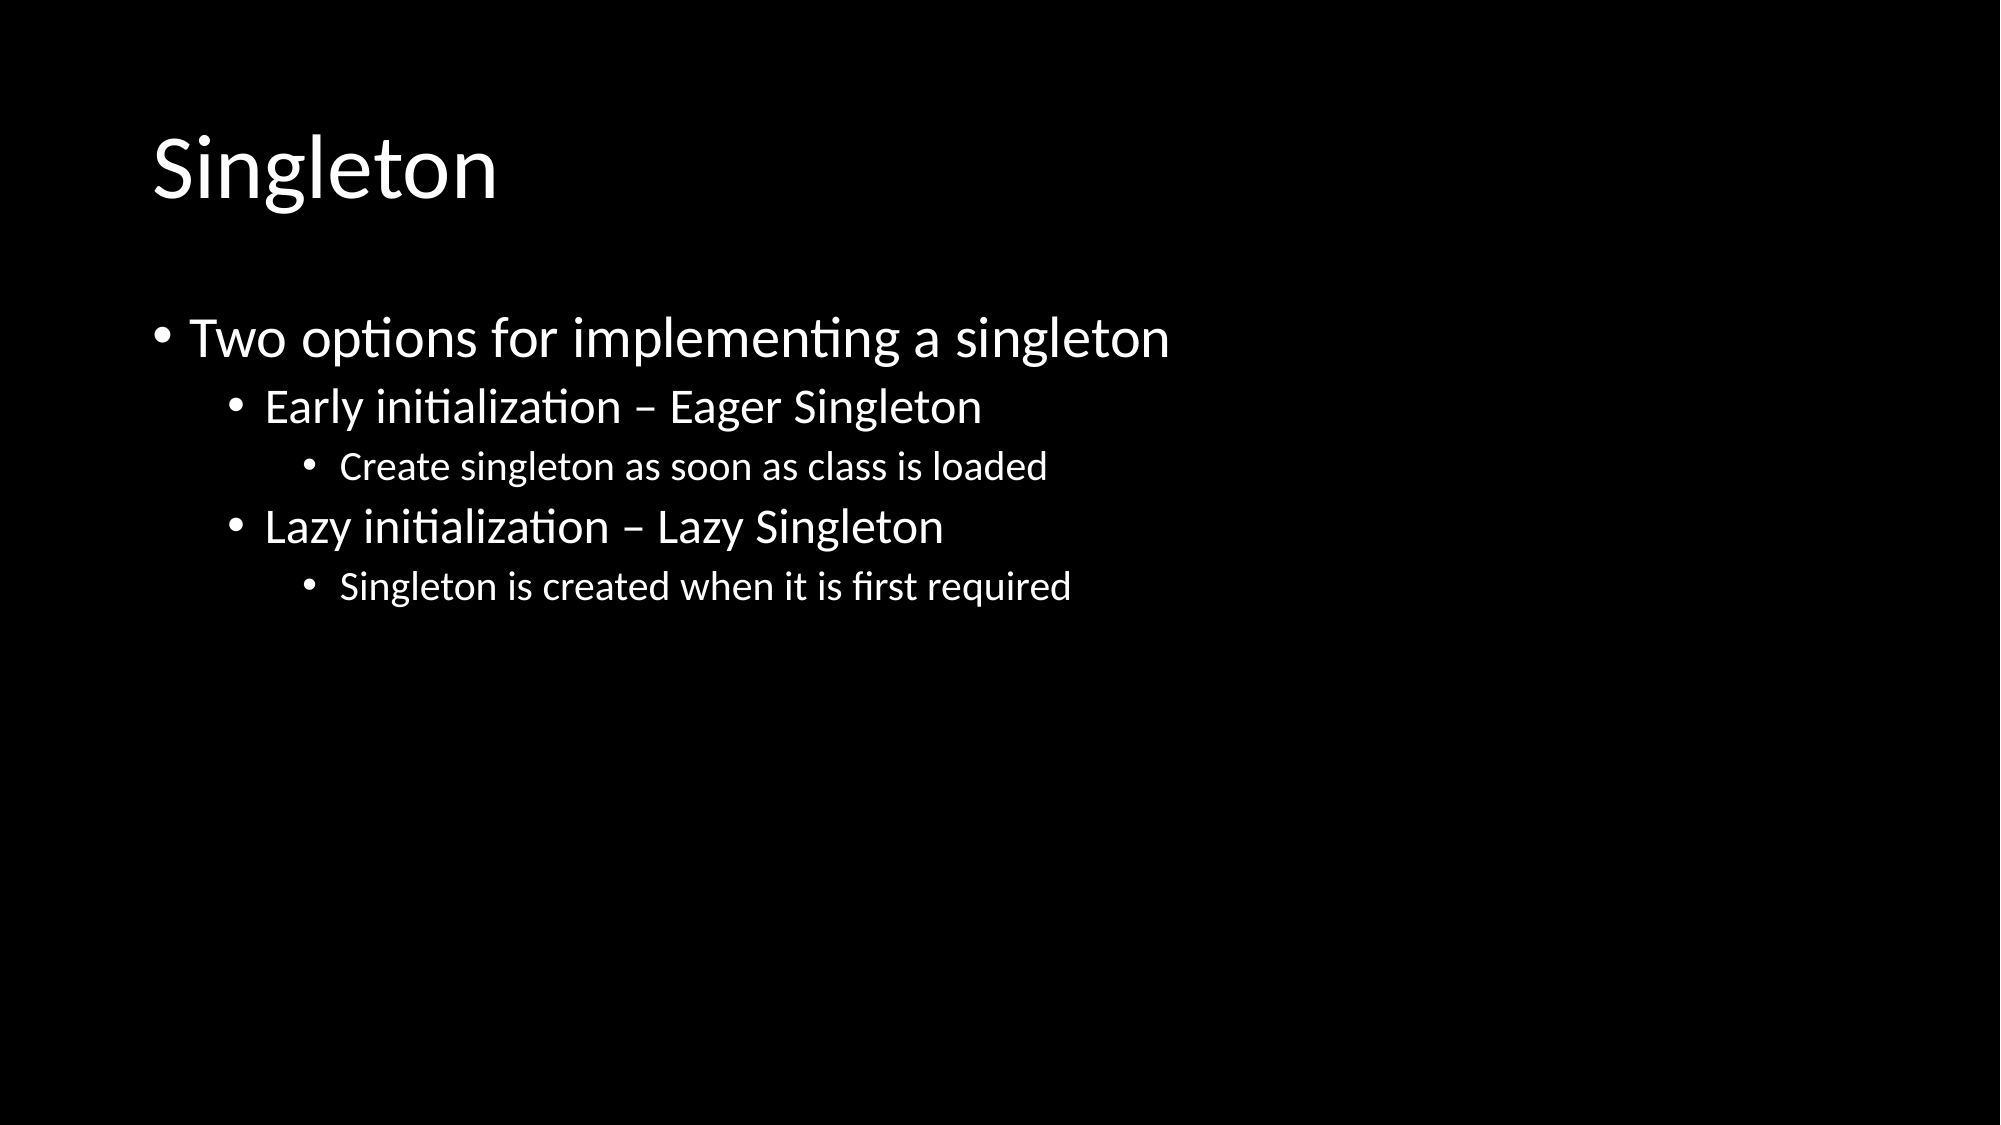

# Singleton
Two options for implementing a singleton
Early initialization – Eager Singleton
Create singleton as soon as class is loaded
Lazy initialization – Lazy Singleton
Singleton is created when it is first required